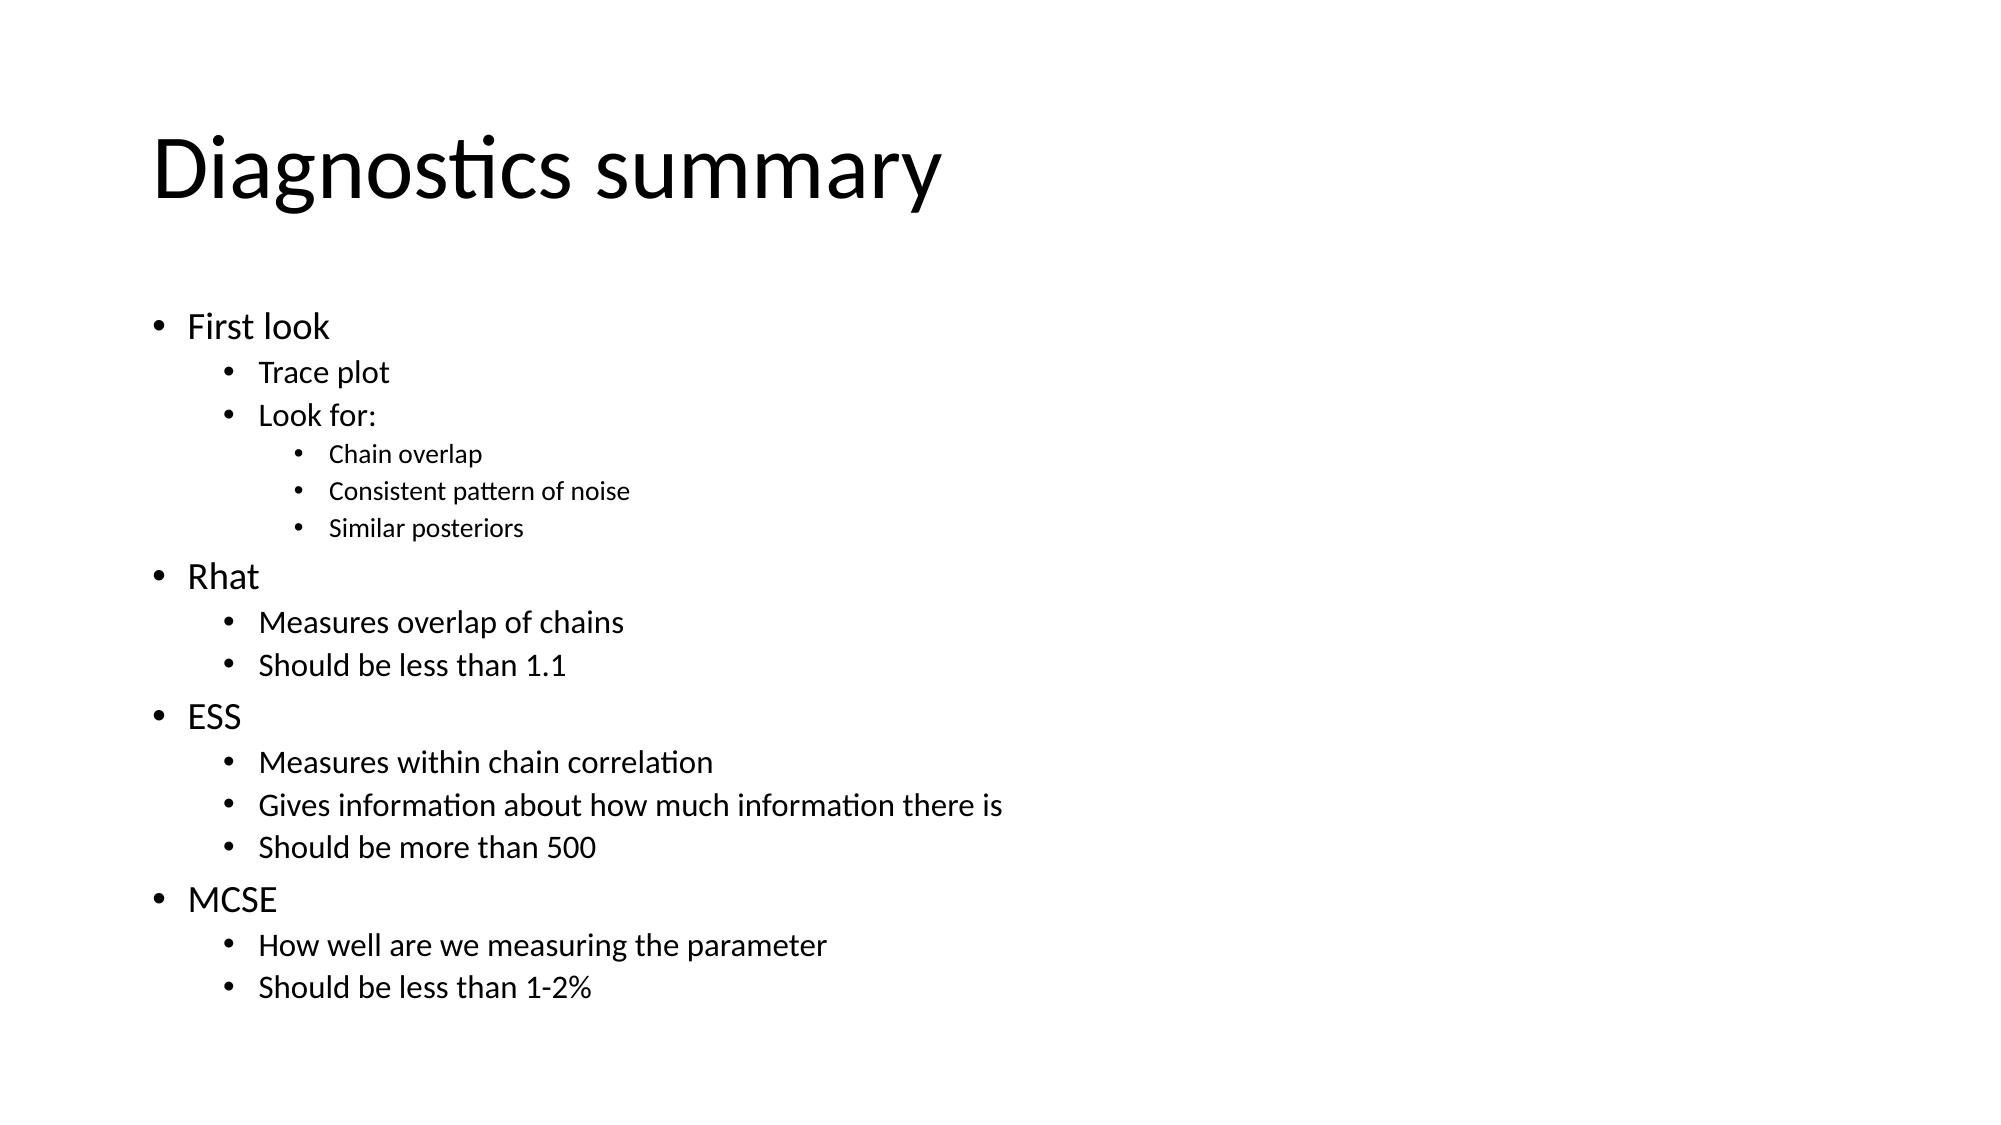

# Diagnostics summary
First look
Trace plot
Look for:
Chain overlap
Consistent pattern of noise
Similar posteriors
Rhat
Measures overlap of chains
Should be less than 1.1
ESS
Measures within chain correlation
Gives information about how much information there is
Should be more than 500
MCSE
How well are we measuring the parameter
Should be less than 1-2%